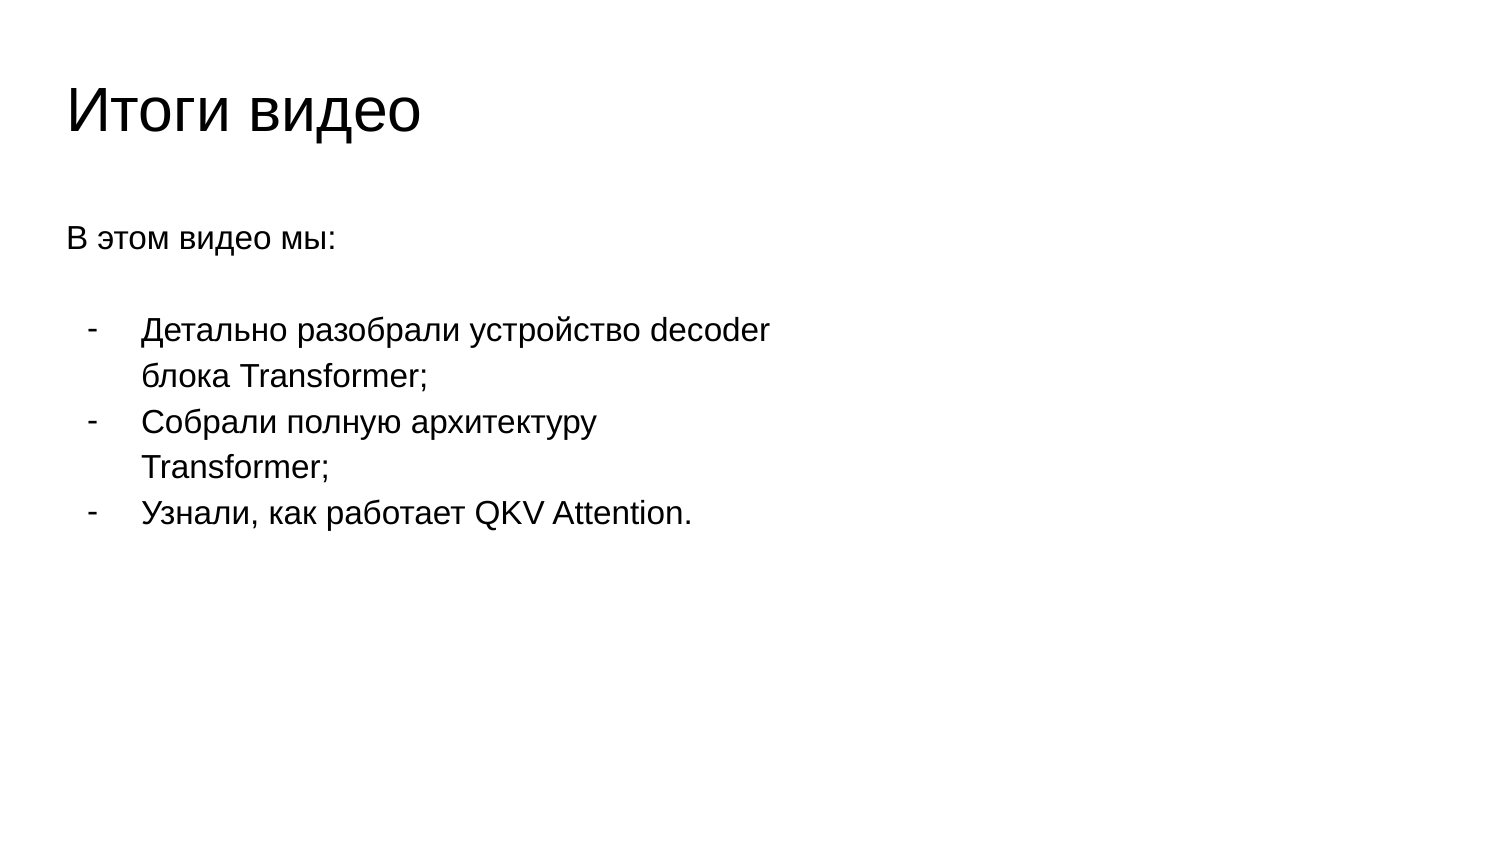

# Итоги видео
В этом видео мы:

Детально разобрали устройство decoder блока Transformer;
Собрали полную архитектуру Transformer;
Узнали, как работает QKV Attention.